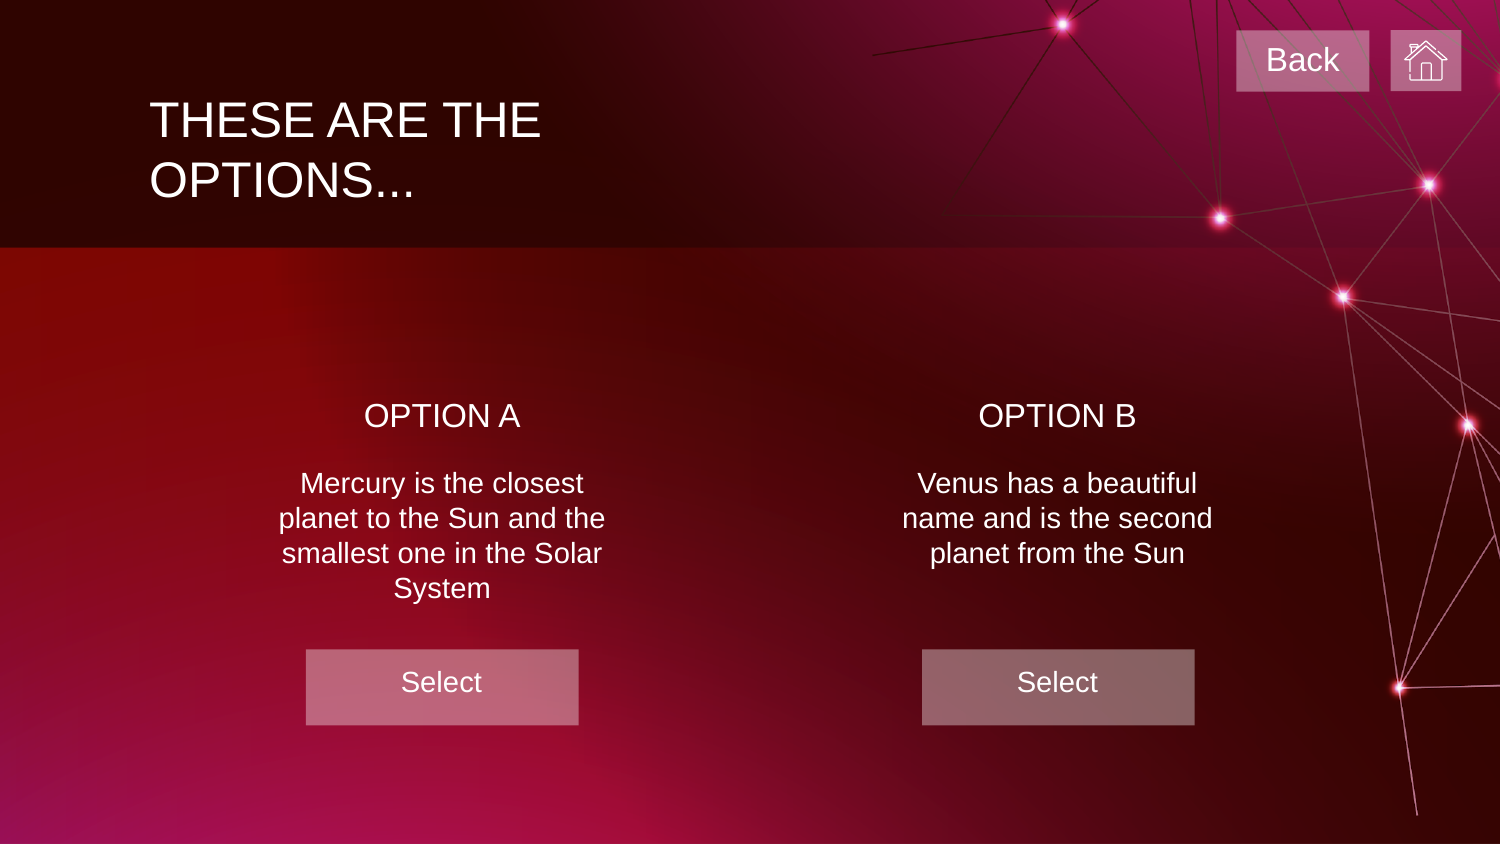

Back

THESE ARE THE OPTIONS...
# OPTION A
OPTION B
Mercury is the closest planet to the Sun and the smallest one in the Solar System
Venus has a beautiful name and is the second planet from the Sun
Select
Select